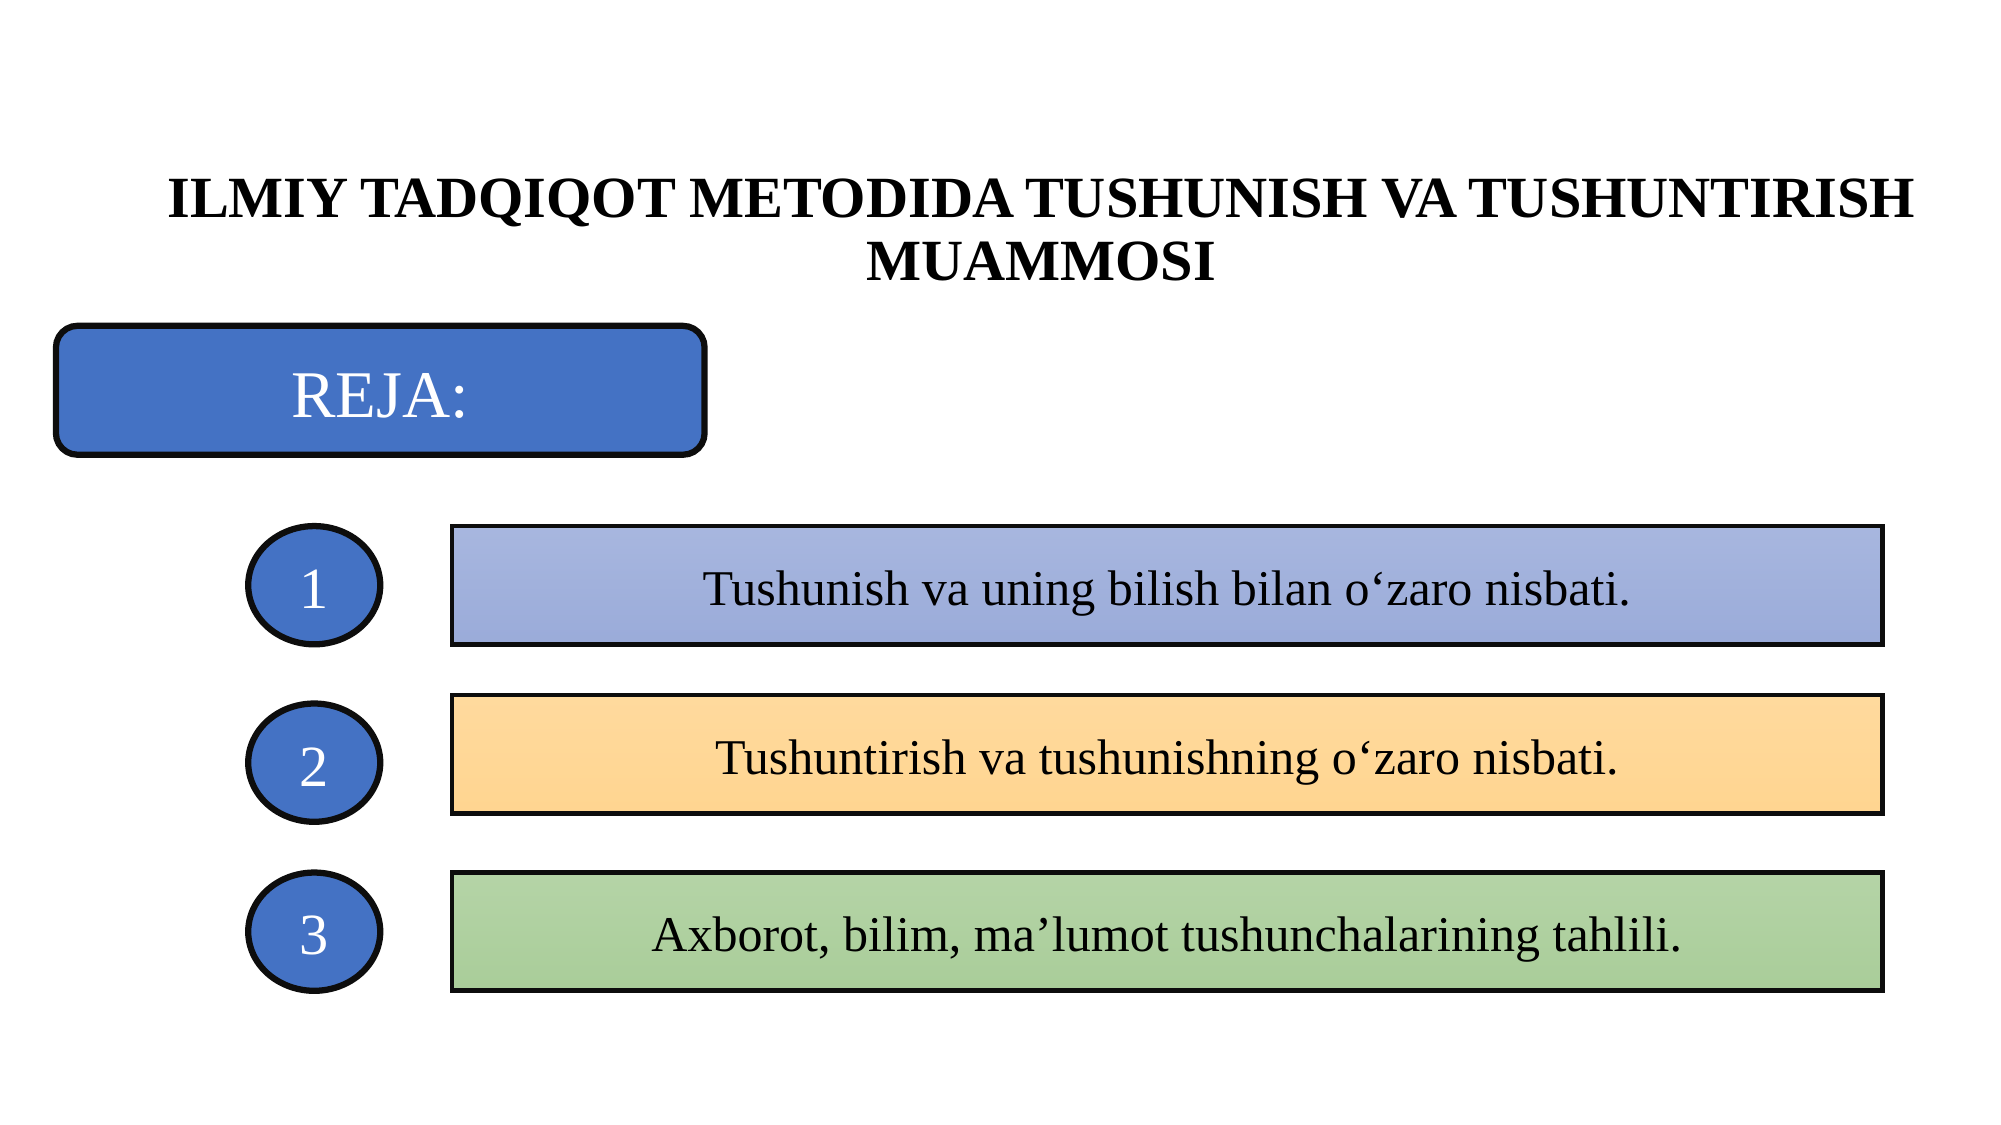

# ILMIY TADQIQOT METODIDA TUSHUNISH VA TUSHUNTIRISH MUAMMOSI
REJA:
1
Tushunish va uning bilish bilan o‘zaro nisbati.
Tushuntirish va tushunishning o‘zaro nisbati.
2
3
Axborot, bilim, ma’lumot tushunchalarining tahlili.